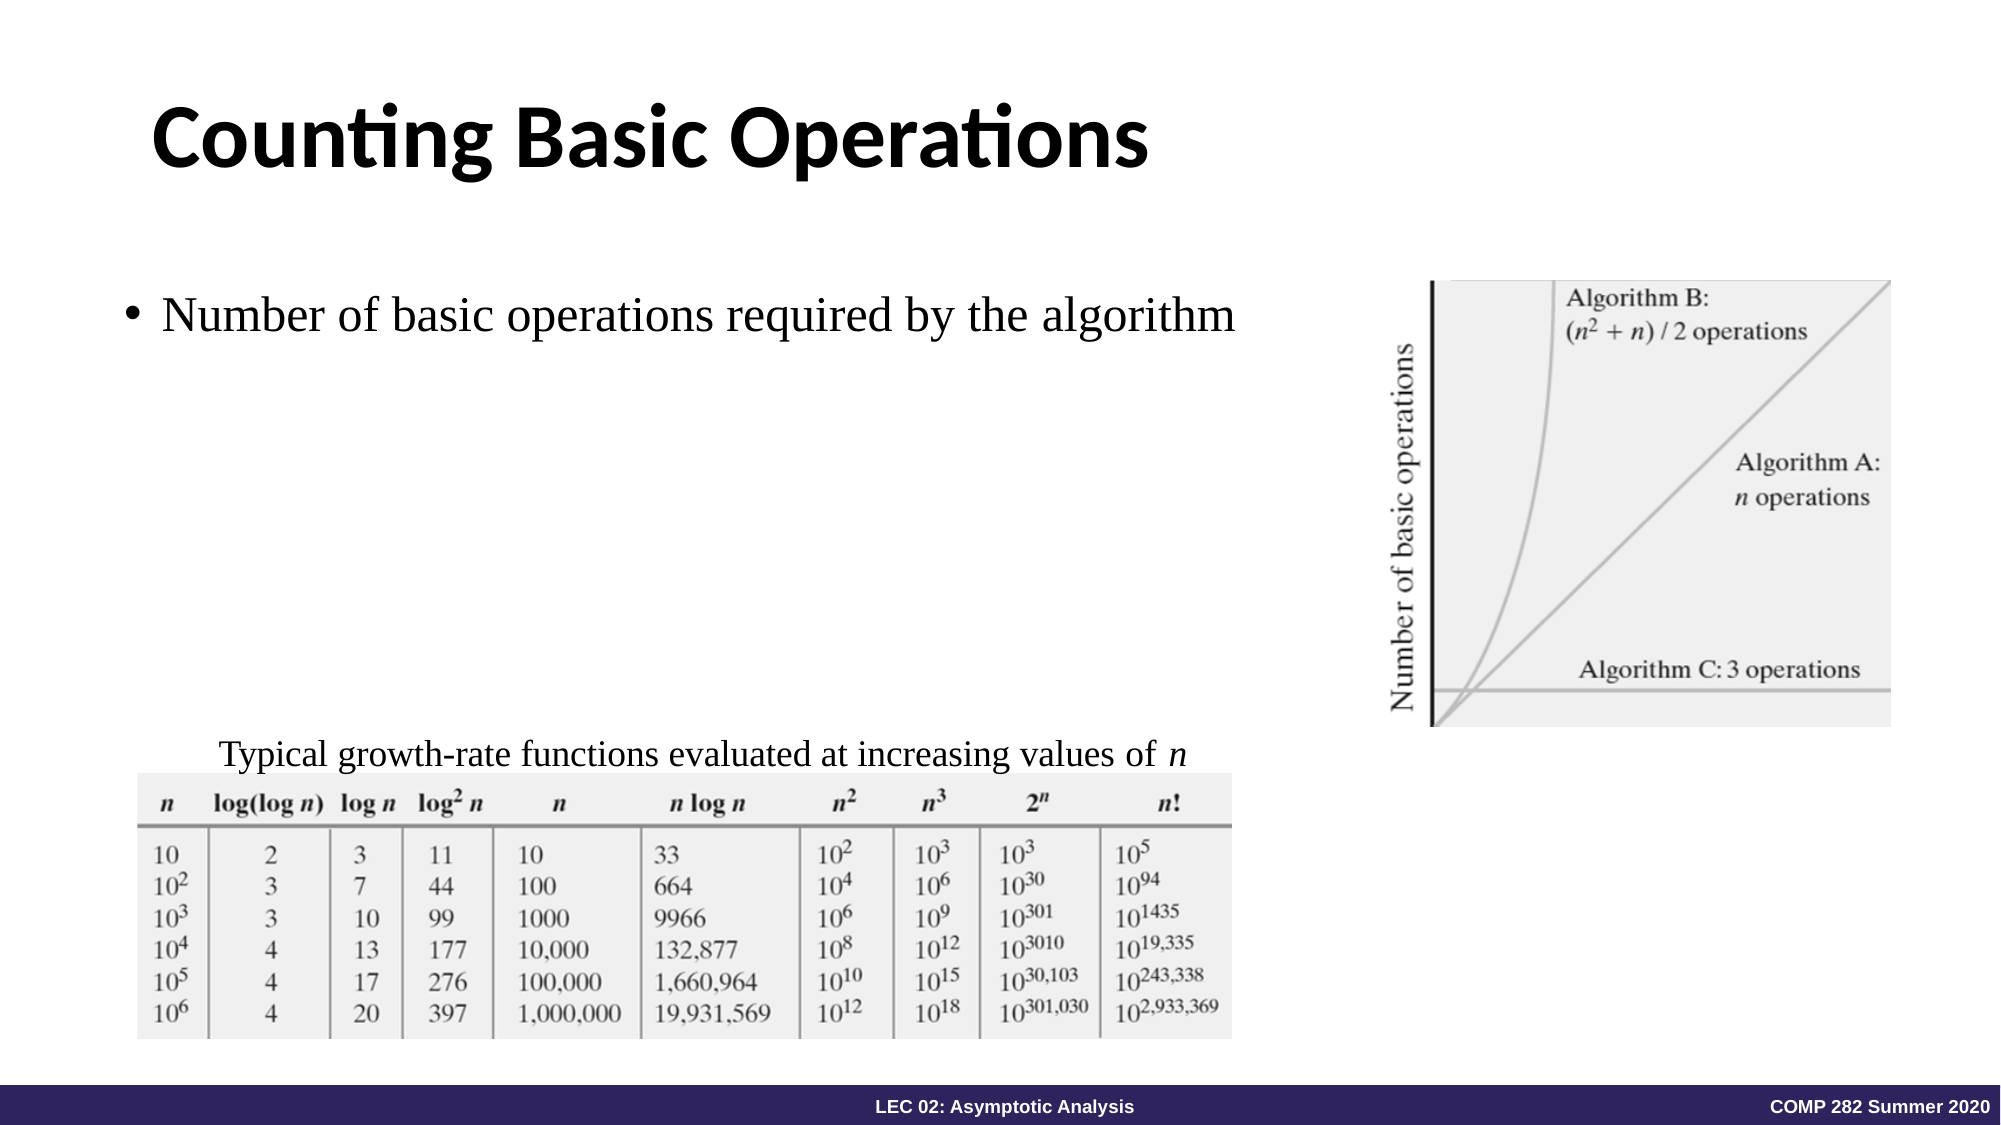

# Counting Basic Operations
Number of basic operations required by the algorithm

Typical growth-rate functions evaluated at increasing values of n